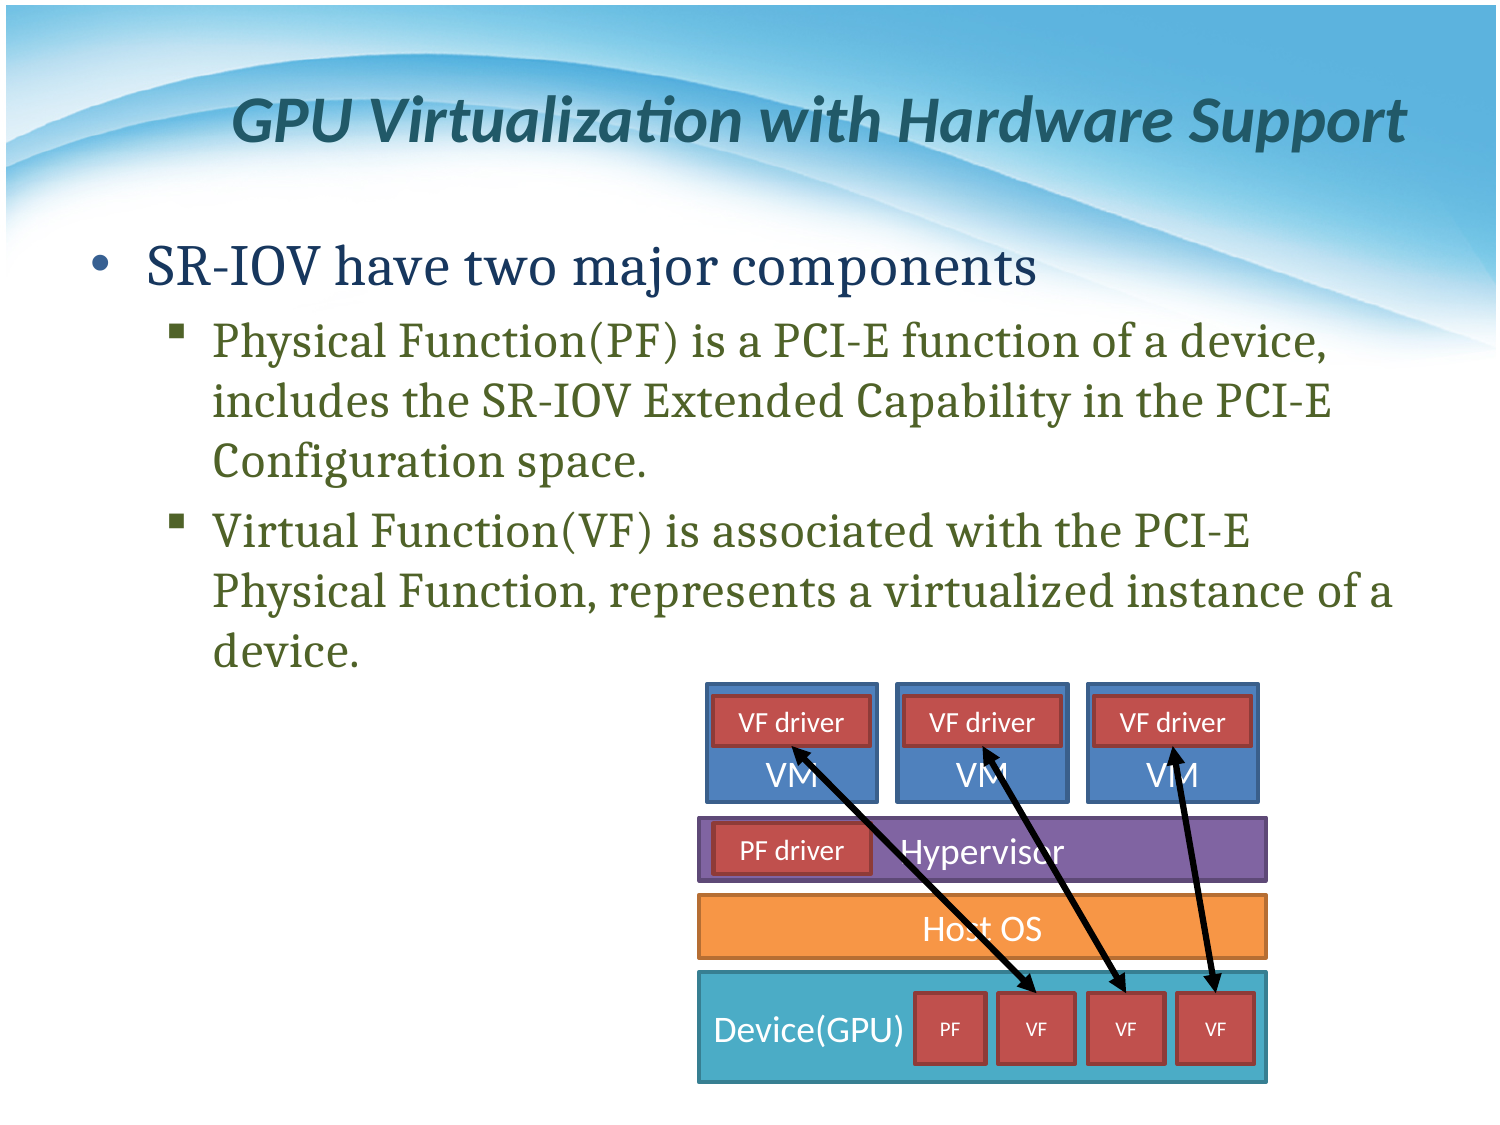

# GPU Virtualization with Hardware Support
SR-IOV have two major components
Physical Function(PF) is a PCI-E function of a device, includes the SR-IOV Extended Capability in the PCI-E Configuration space.
Virtual Function(VF) is associated with the PCI-E Physical Function, represents a virtualized instance of a device.
VM
VF driver
VM
VF driver
VM
VF driver
Hypervisor
PF driver
Host OS
Device(GPU)
VF
PF
VF
VF